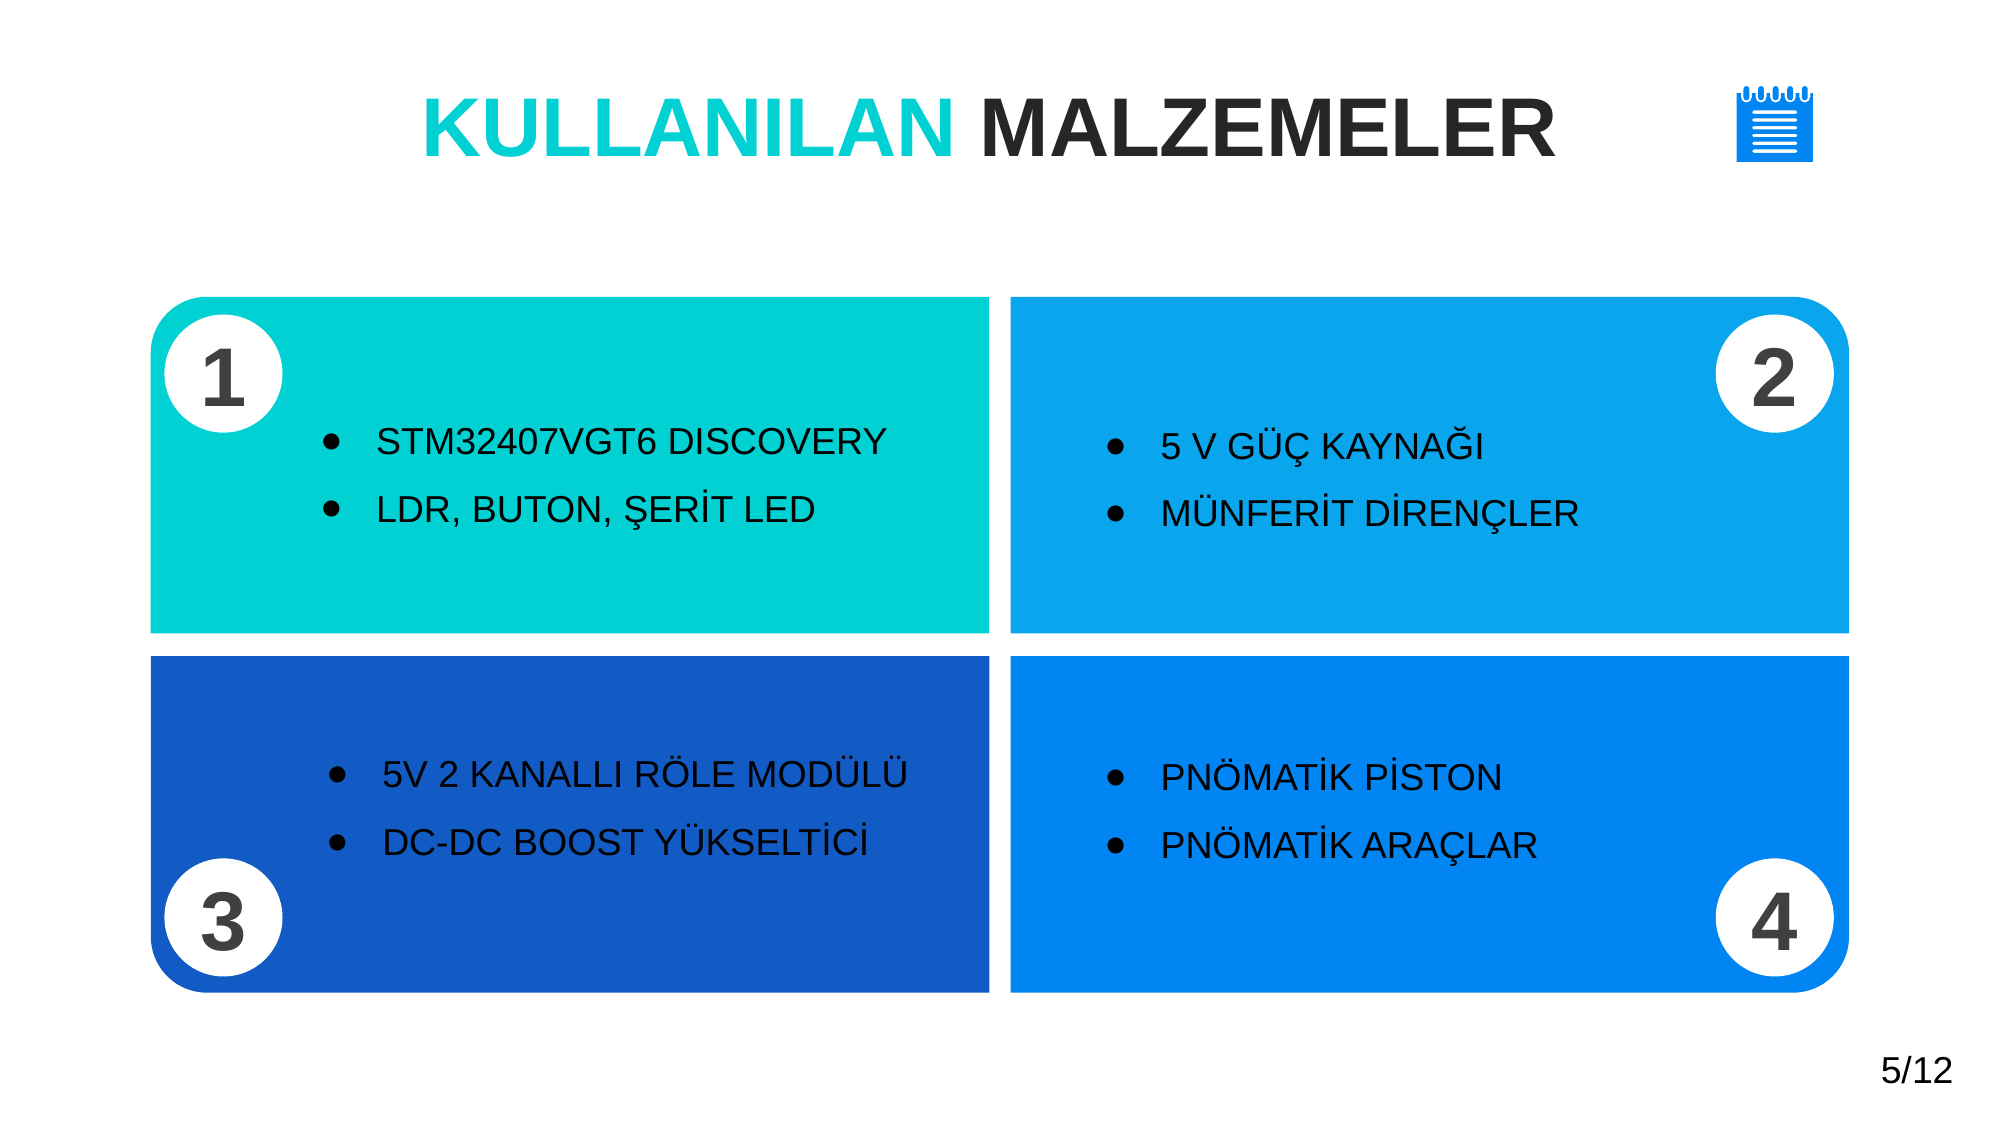

KULLANILAN MALZEMELER

1
2
STM32407VGT6 DISCOVERY
LDR, BUTON, ŞERİT LED
5 V GÜÇ KAYNAĞI
MÜNFERİT DİRENÇLER
5V 2 KANALLI RÖLE MODÜLÜ
DC-DC BOOST YÜKSELTİCİ

PNÖMATİK PİSTON
PNÖMATİK ARAÇLAR
3
4
5/12